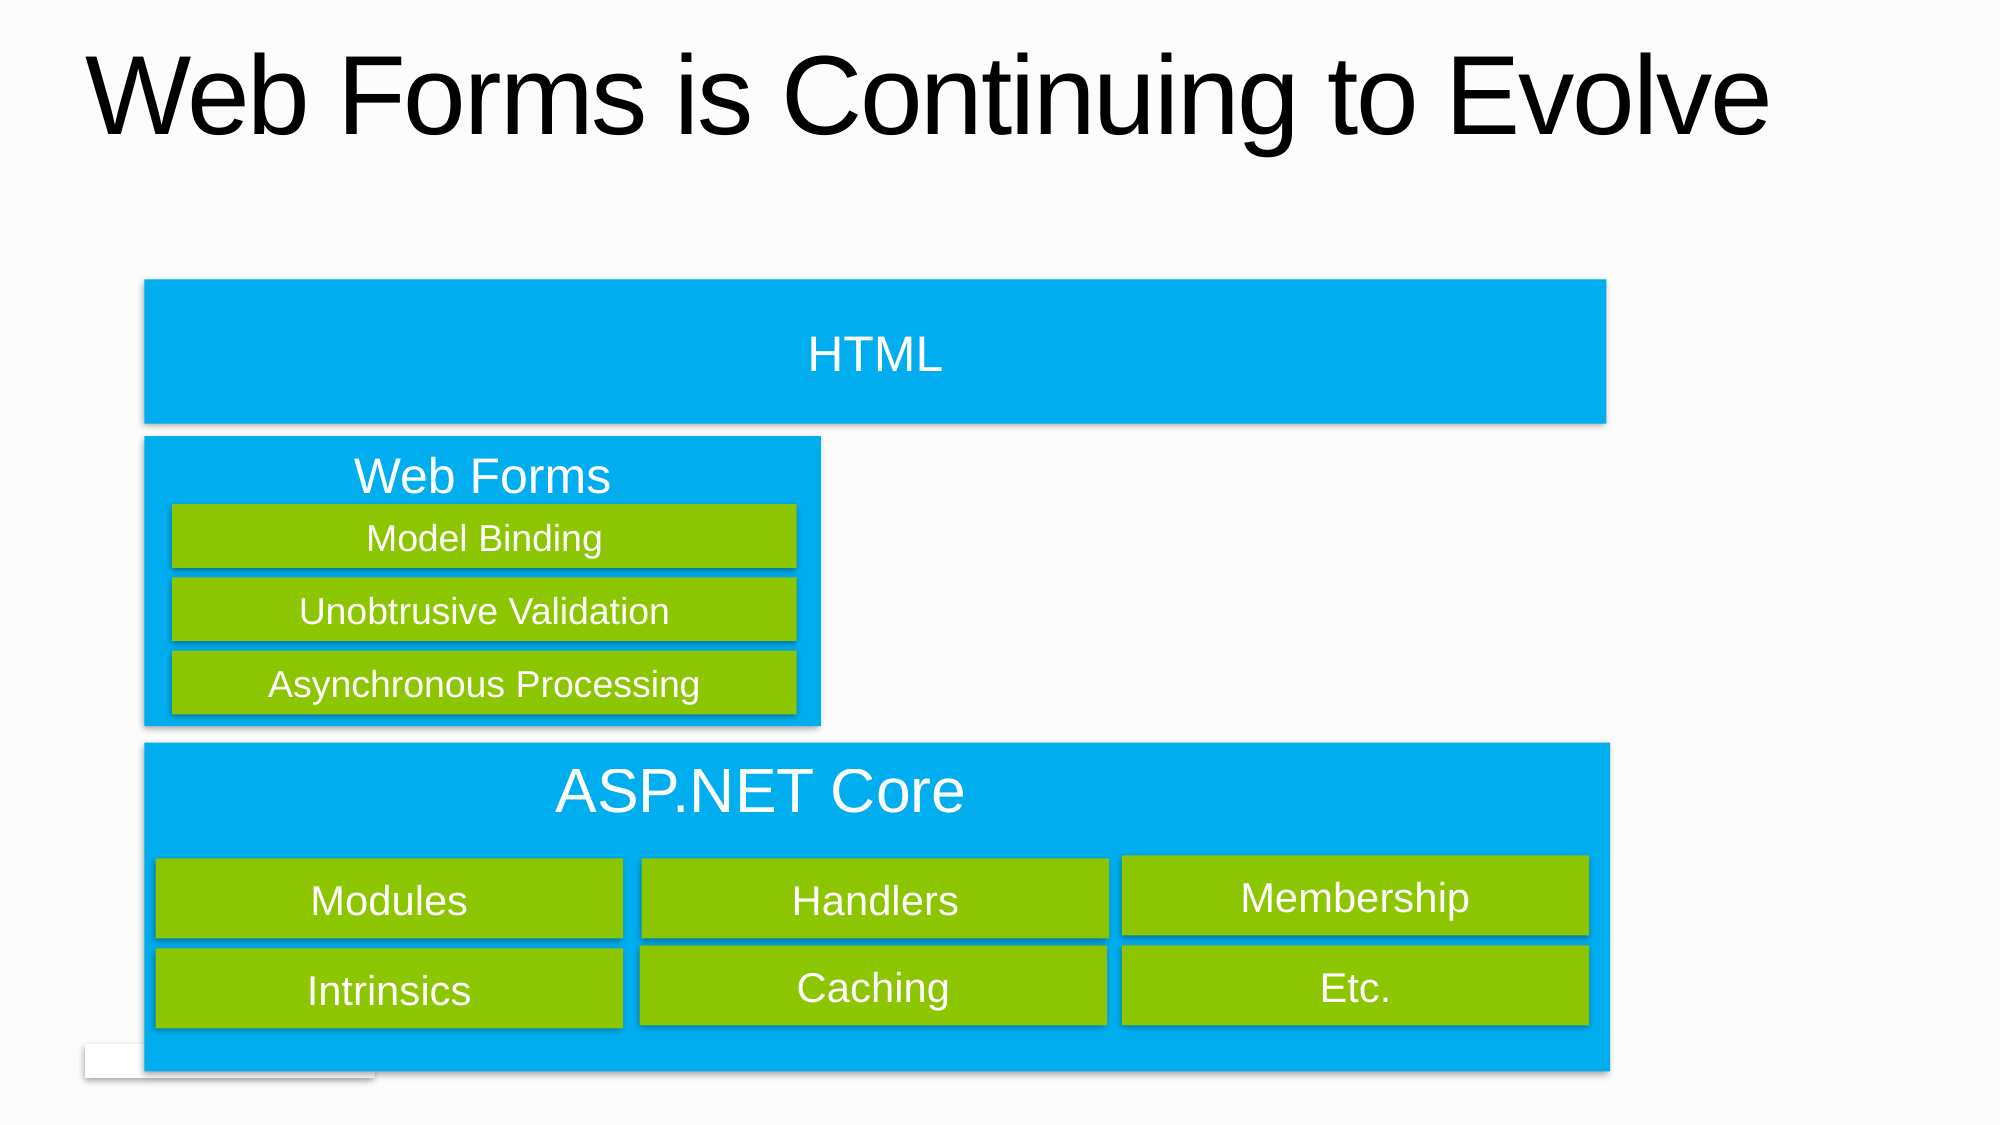

# Web Forms is Continuing to Evolve
HTML
Web Forms
Model Binding
Unobtrusive Validation
Asynchronous Processing

ASP.NET Core
Membership
Modules
Handlers
Caching
Etc.
Intrinsics